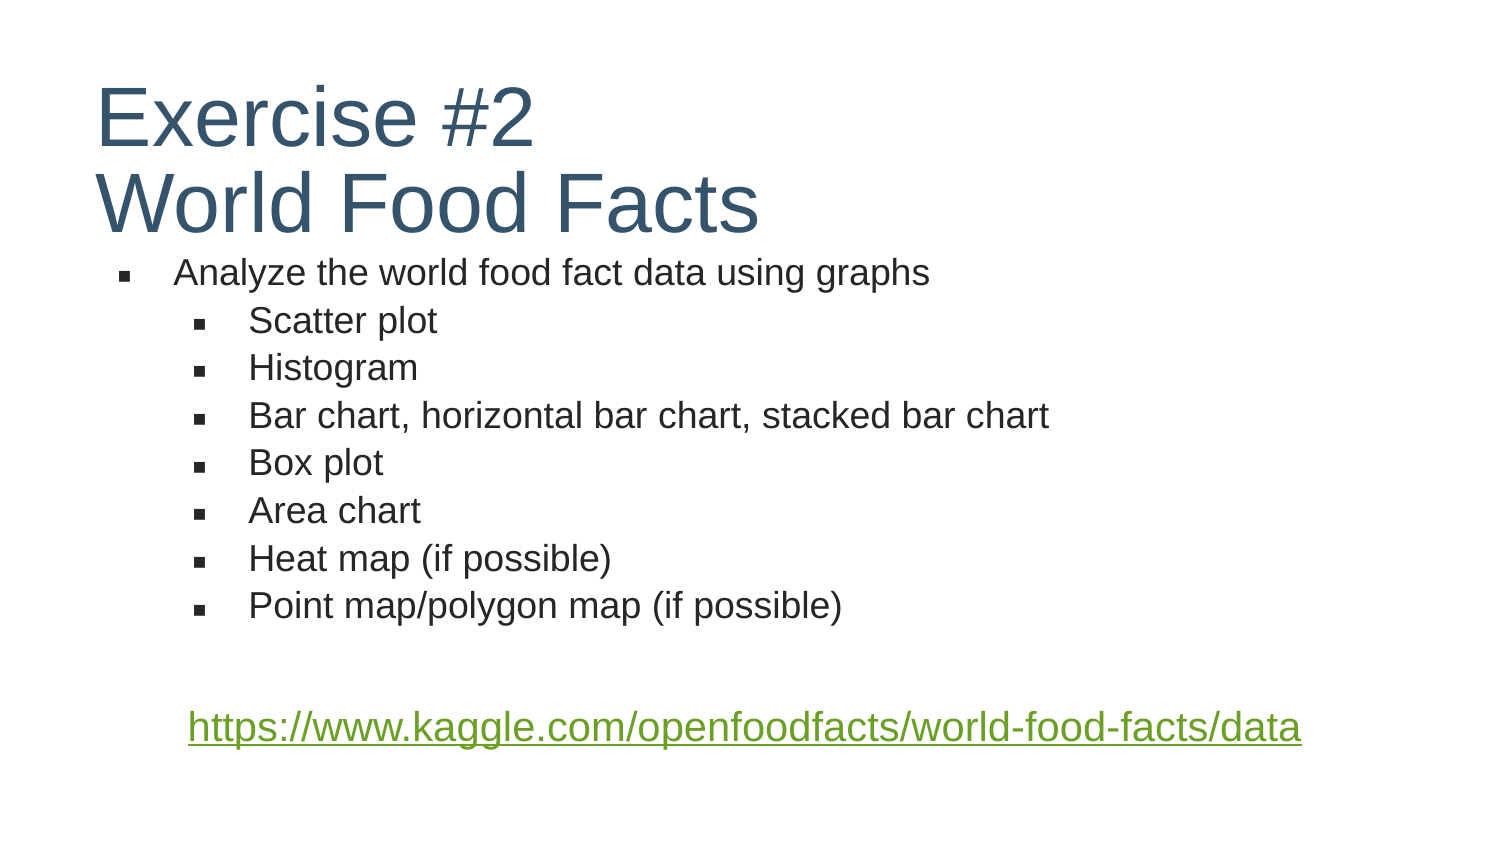

# Exercise #2 World Food Facts
Analyze the world food fact data using graphs
Scatter plot
Histogram
Bar chart, horizontal bar chart, stacked bar chart
Box plot
Area chart
Heat map (if possible)
Point map/polygon map (if possible)

https://www.kaggle.com/openfoodfacts/world-food-facts/data